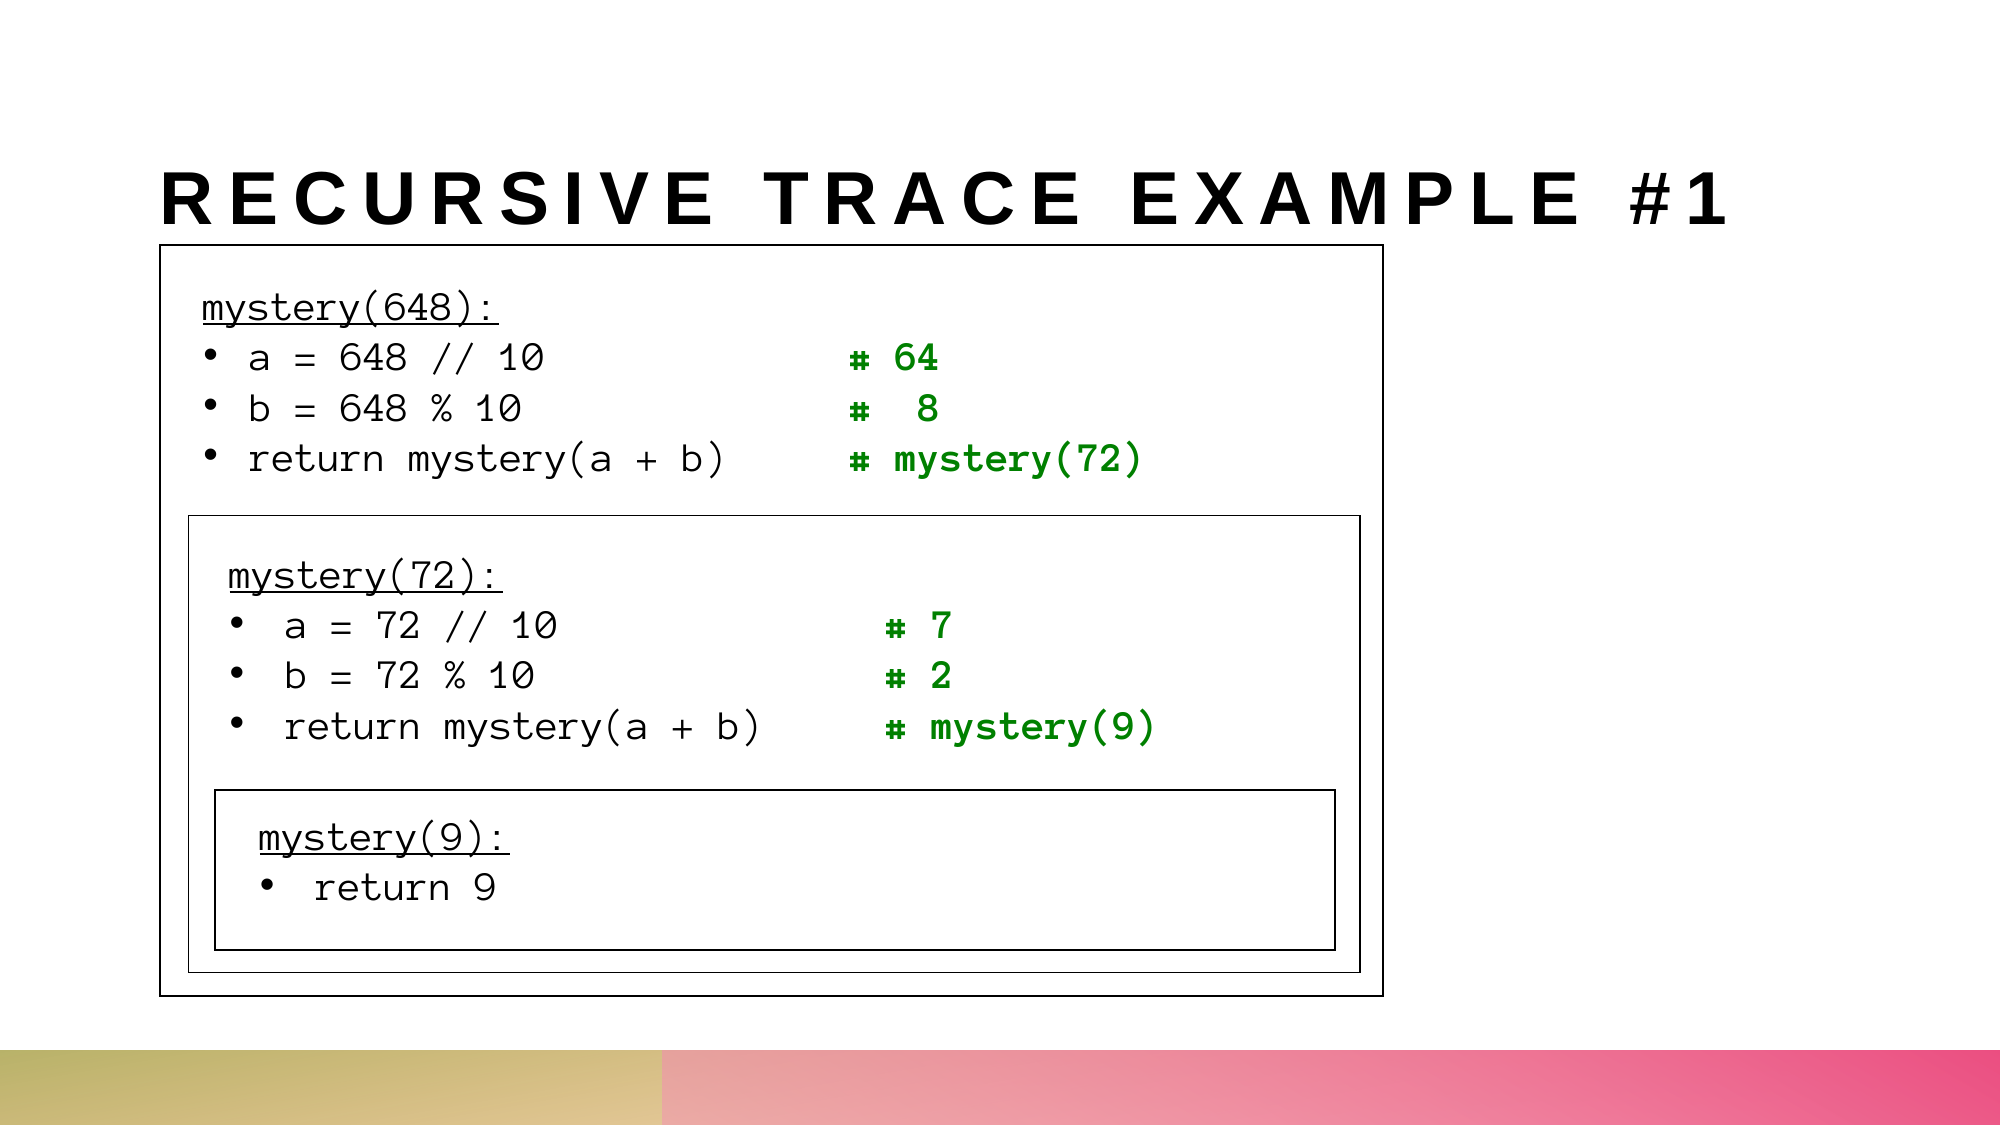

# recursive trace EXAMPLE #1

mystery(648):
a = 648 // 10       	# 64
b = 648 % 10        	#  8
return mystery(a + b)	# mystery(72)

mystery(72):
a = 72 // 10         	# 7
b = 72 % 10          	# 2
return mystery(a + b)	# mystery(9)

mystery(9):
return 9